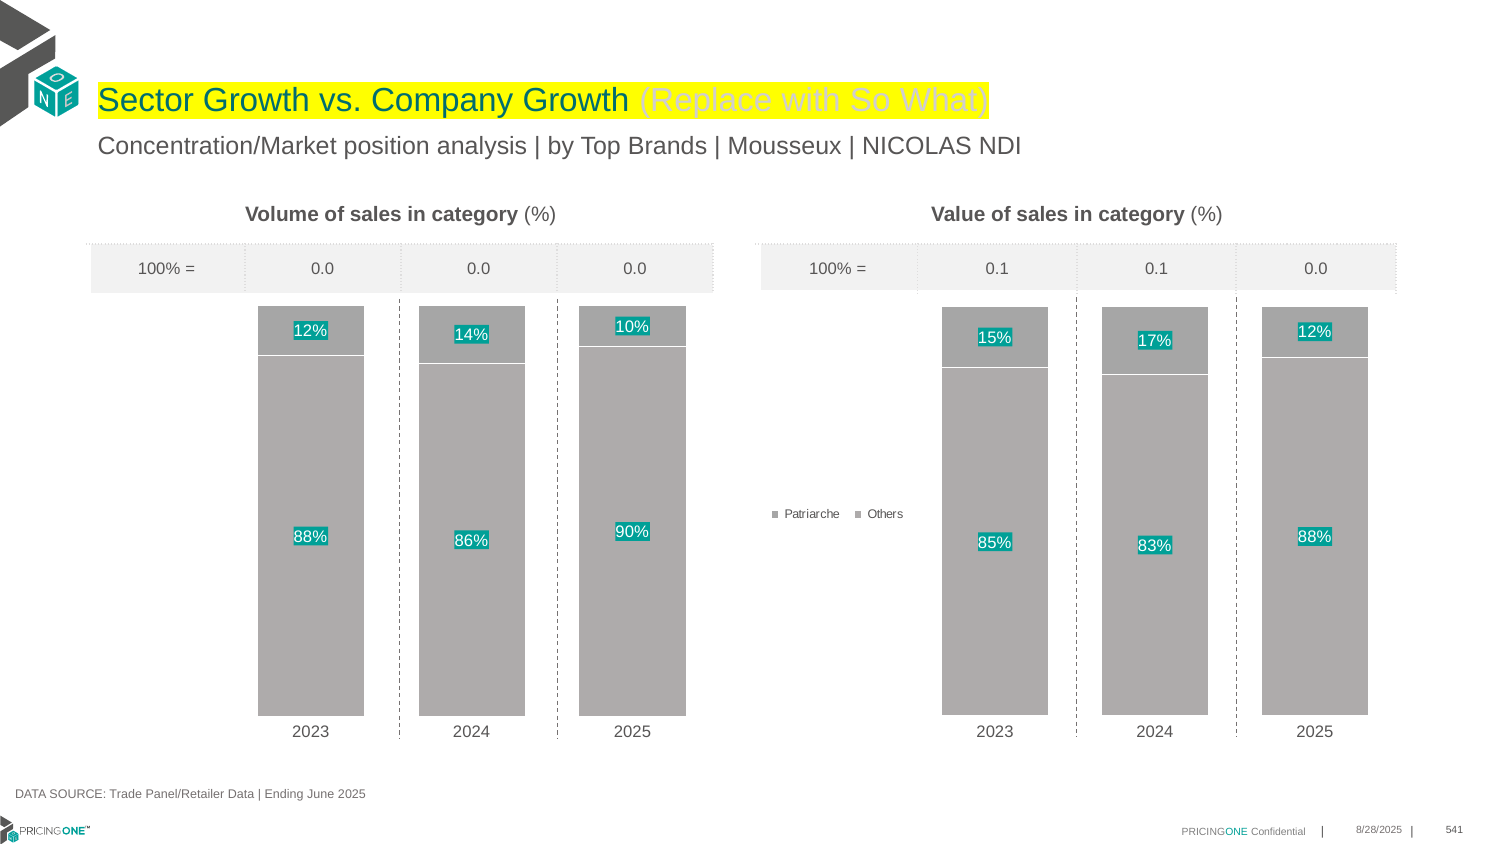

# Sector Growth vs. Company Growth (Replace with So What)
Concentration/Market position analysis | by Top Brands | Mousseux | NICOLAS NDI
| Volume of sales in category (%) |  |  |  |
| --- | --- | --- | --- |
| 100% = | 0.0 | 0.0 | 0.0 |
| Value of sales in category (%) |  |  |  |
| --- | --- | --- | --- |
| 100% = | 0.1 | 0.1 | 0.0 |

### Chart

| Category | Others | Patriarche |
|---|---|---|
| 2023 | 0.8776925346709944 | 0.1223074653290056 |
| 2024 | 0.8595326973593254 | 0.1404673026406747 |
| 2025 | 0.8997247345654739 | 0.10027526543452615 |

### Chart

| Category | Others | Patriarche |
|---|---|---|
| 2023 | 0.8492210540164232 | 0.1507789459835769 |
| 2024 | 0.8334631215930581 | 0.1665368784069418 |
| 2025 | 0.8753538785084527 | 0.12464612149154736 |
DATA SOURCE: Trade Panel/Retailer Data | Ending June 2025

8/28/2025
541